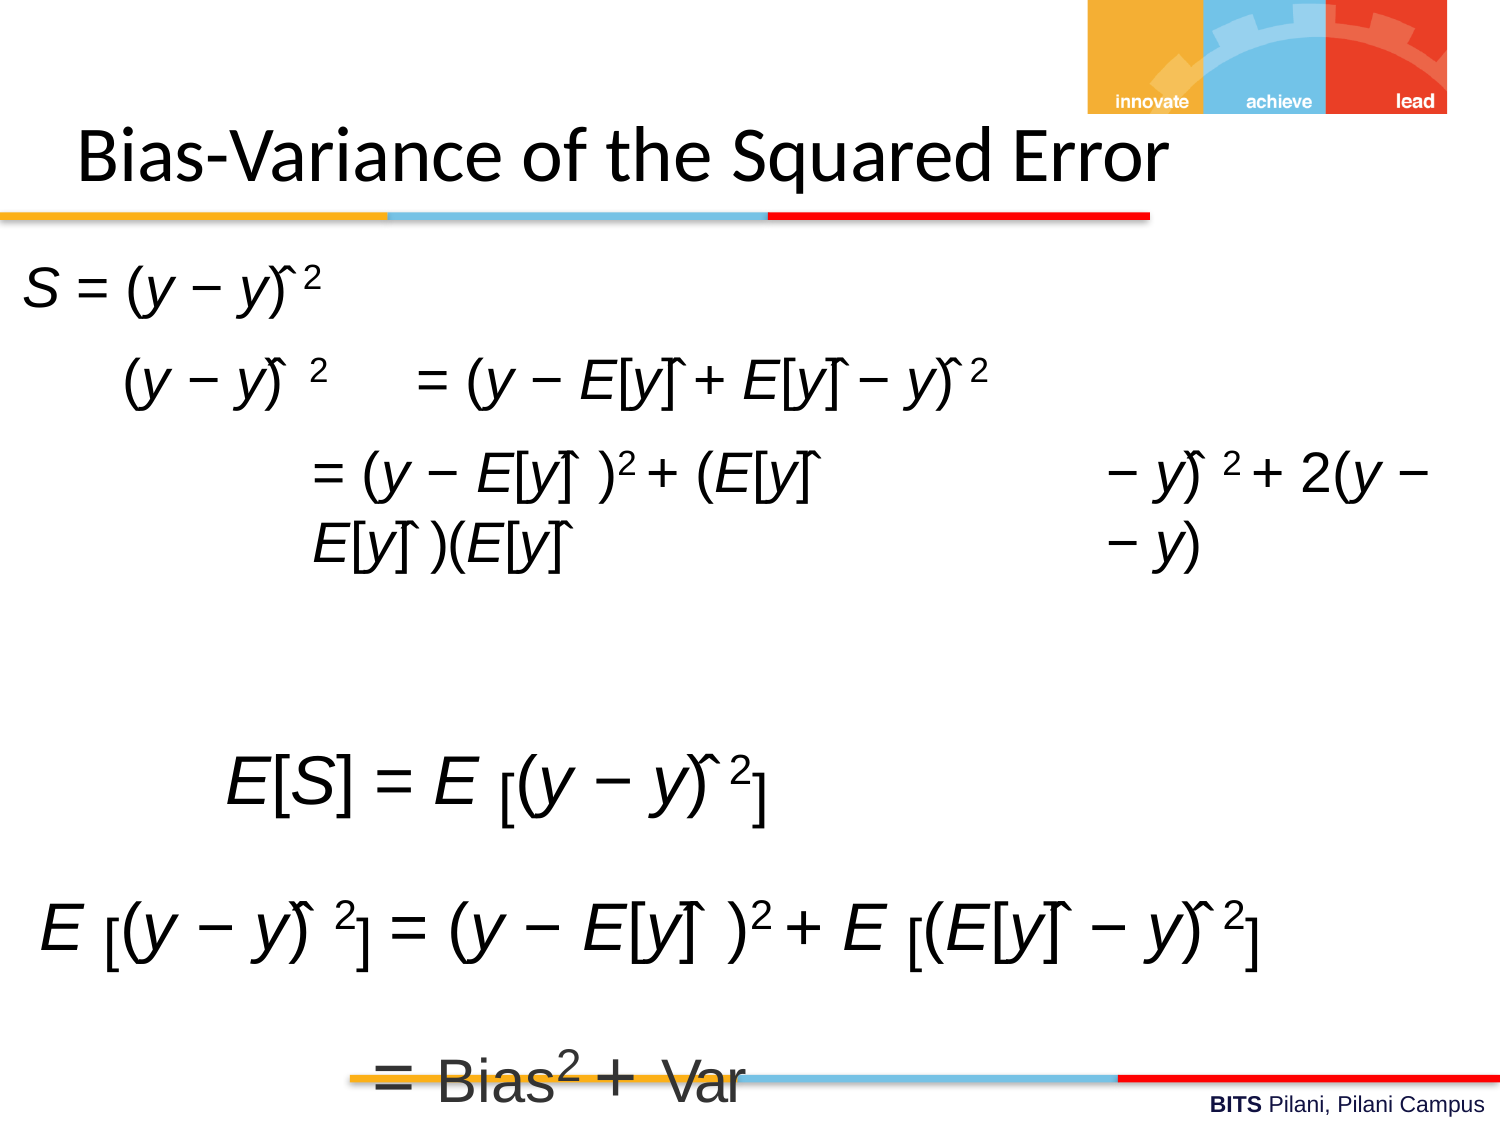

# Bias-Variance of the Squared Error
S = (y − y)̂ 2
(y − y)̂  2	= (y − E[y]̂	+ E[y]̂	− y)̂ 2
= (y − E[y]̂  )2 + (E[y]̂	− y)̂  2 + 2(y − E[y]̂ )(E[y]̂	− y)

E[S] = E [(y − y)̂ 2]
E [(y − y)̂  2] = (y − E[y]̂  )2 + E [(E[y]̂	− y)̂ 2]
= Bias2 + Var